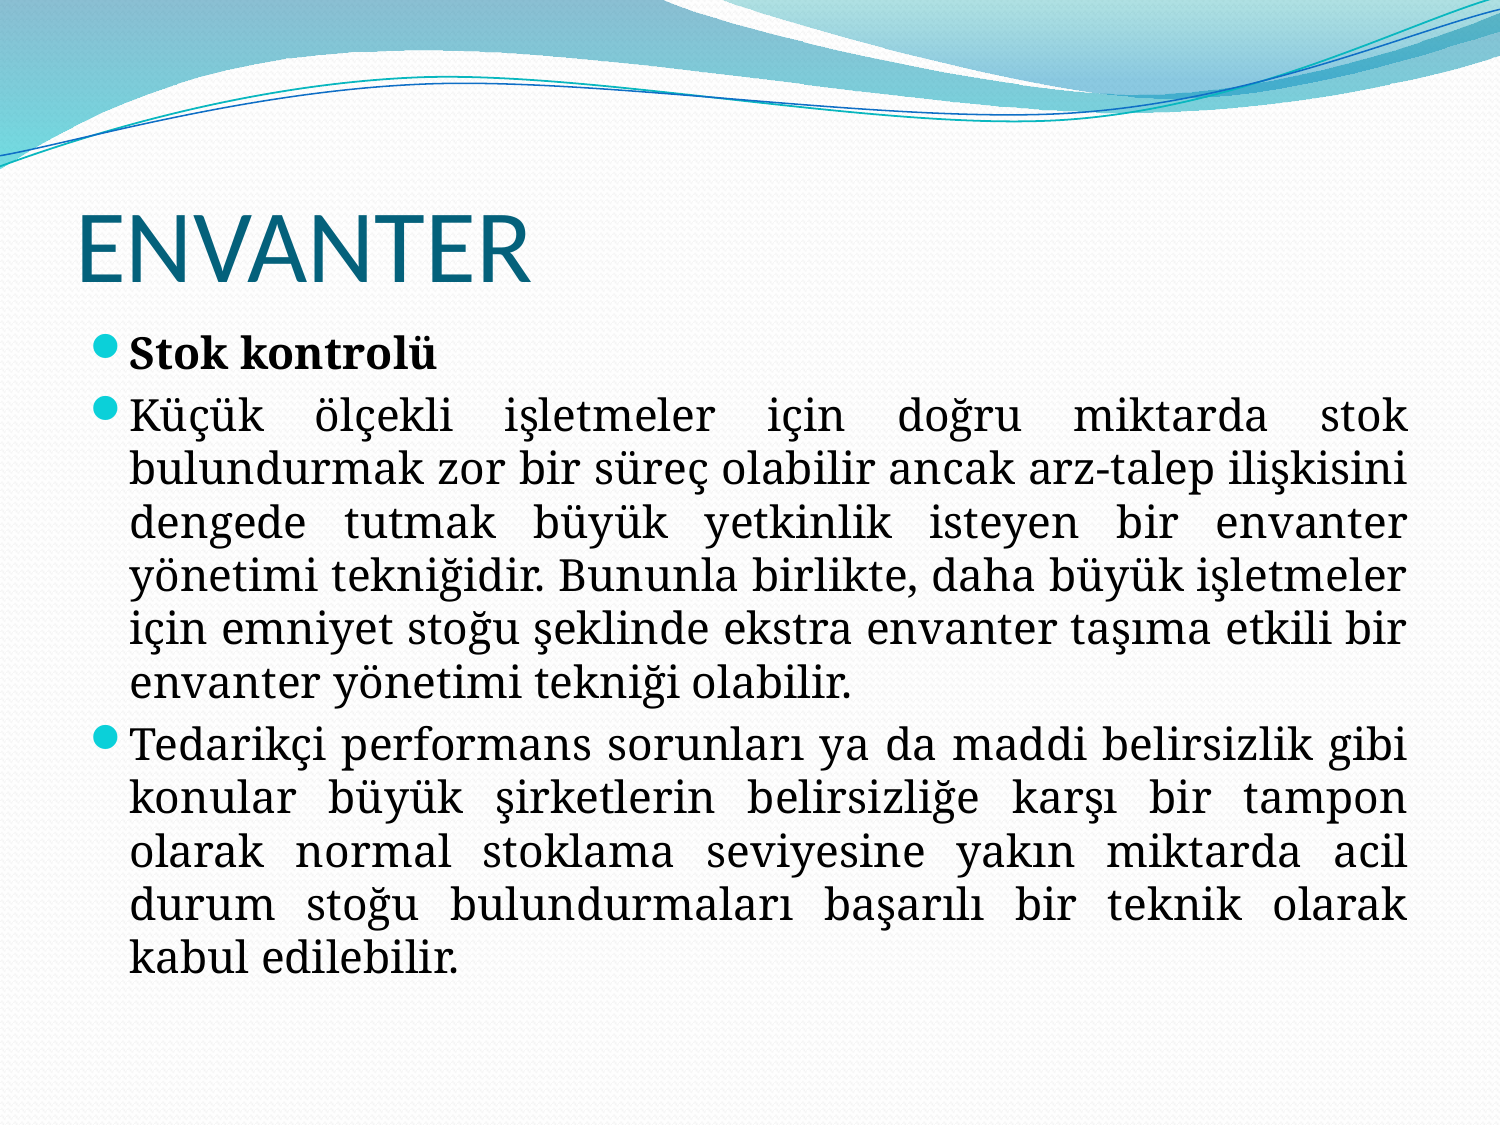

# ENVANTER
Stok kontrolü
Küçük ölçekli işletmeler için doğru miktarda stok bulundurmak zor bir süreç olabilir ancak arz-talep ilişkisini dengede tutmak büyük yetkinlik isteyen bir envanter yönetimi tekniğidir. Bununla birlikte, daha büyük işletmeler için emniyet stoğu şeklinde ekstra envanter taşıma etkili bir envanter yönetimi tekniği olabilir.
Tedarikçi performans sorunları ya da maddi belirsizlik gibi konular büyük şirketlerin belirsizliğe karşı bir tampon olarak normal stoklama seviyesine yakın miktarda acil durum stoğu bulundurmaları başarılı bir teknik olarak kabul edilebilir.